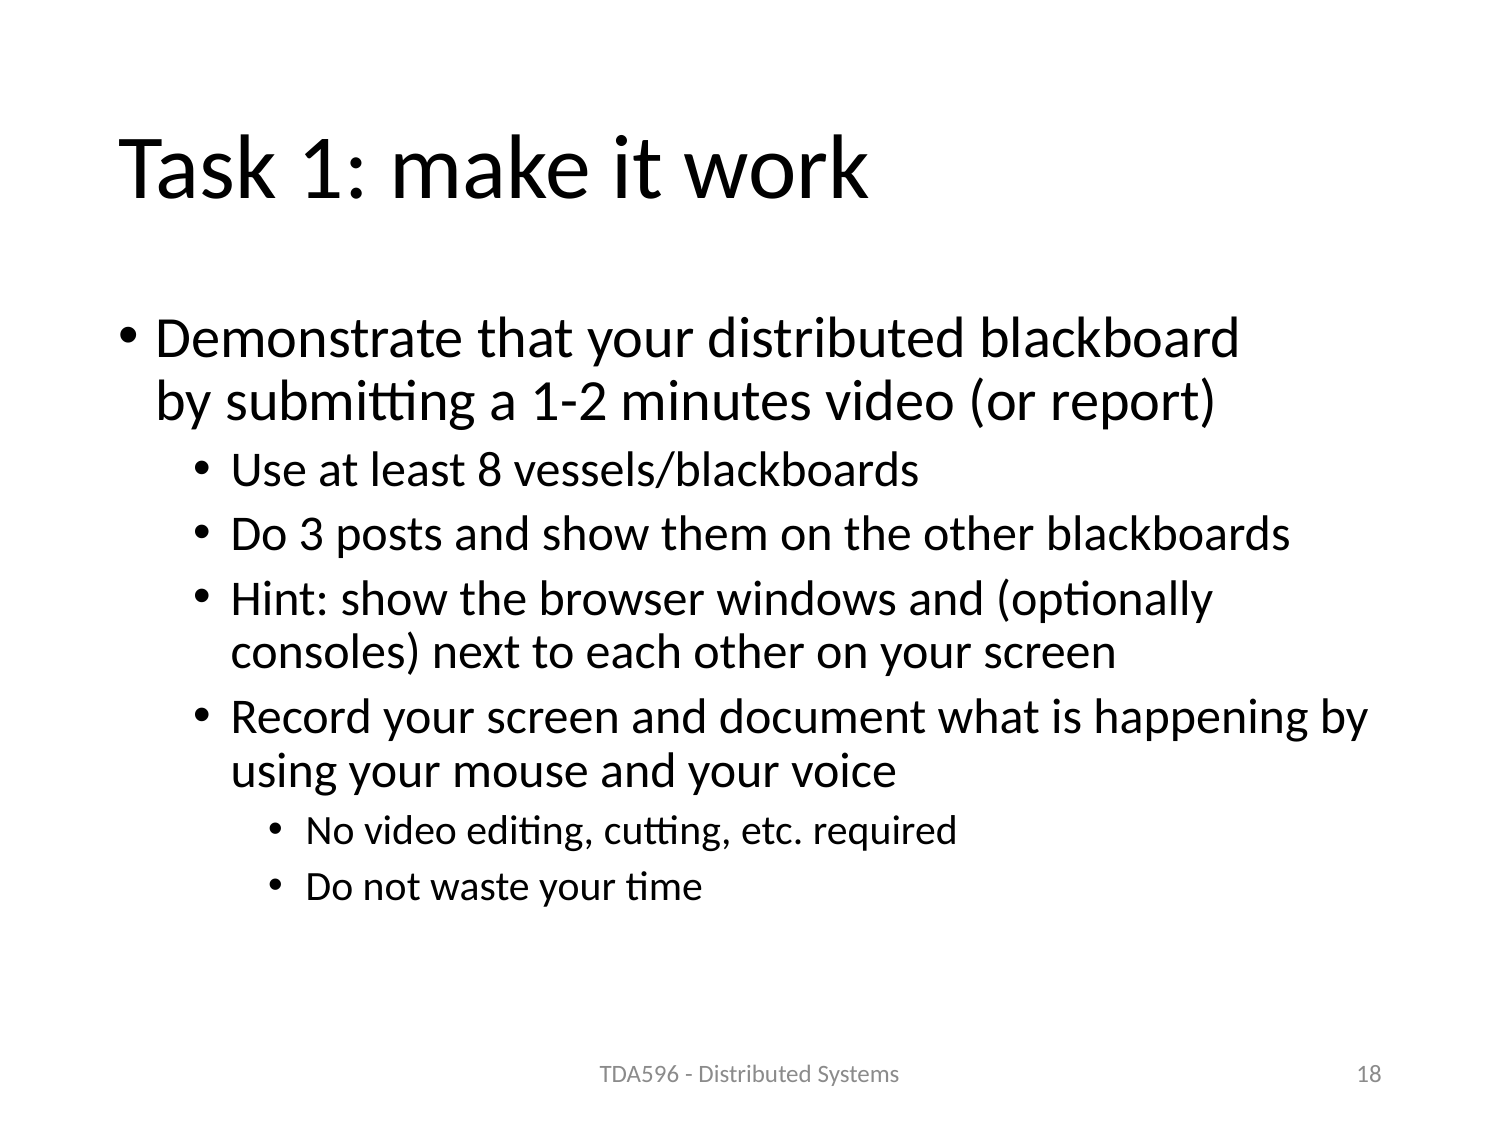

# Task 1: make it work
Demonstrate that your distributed blackboard
by submitting a 1-2 minutes video (or report)
Use at least 8 vessels/blackboards
Do 3 posts and show them on the other blackboards
Hint: show the browser windows and (optionally consoles) next to each other on your screen
Record your screen and document what is happening by using your mouse and your voice
No video editing, cutting, etc. required
Do not waste your time
TDA596 - Distributed Systems
18